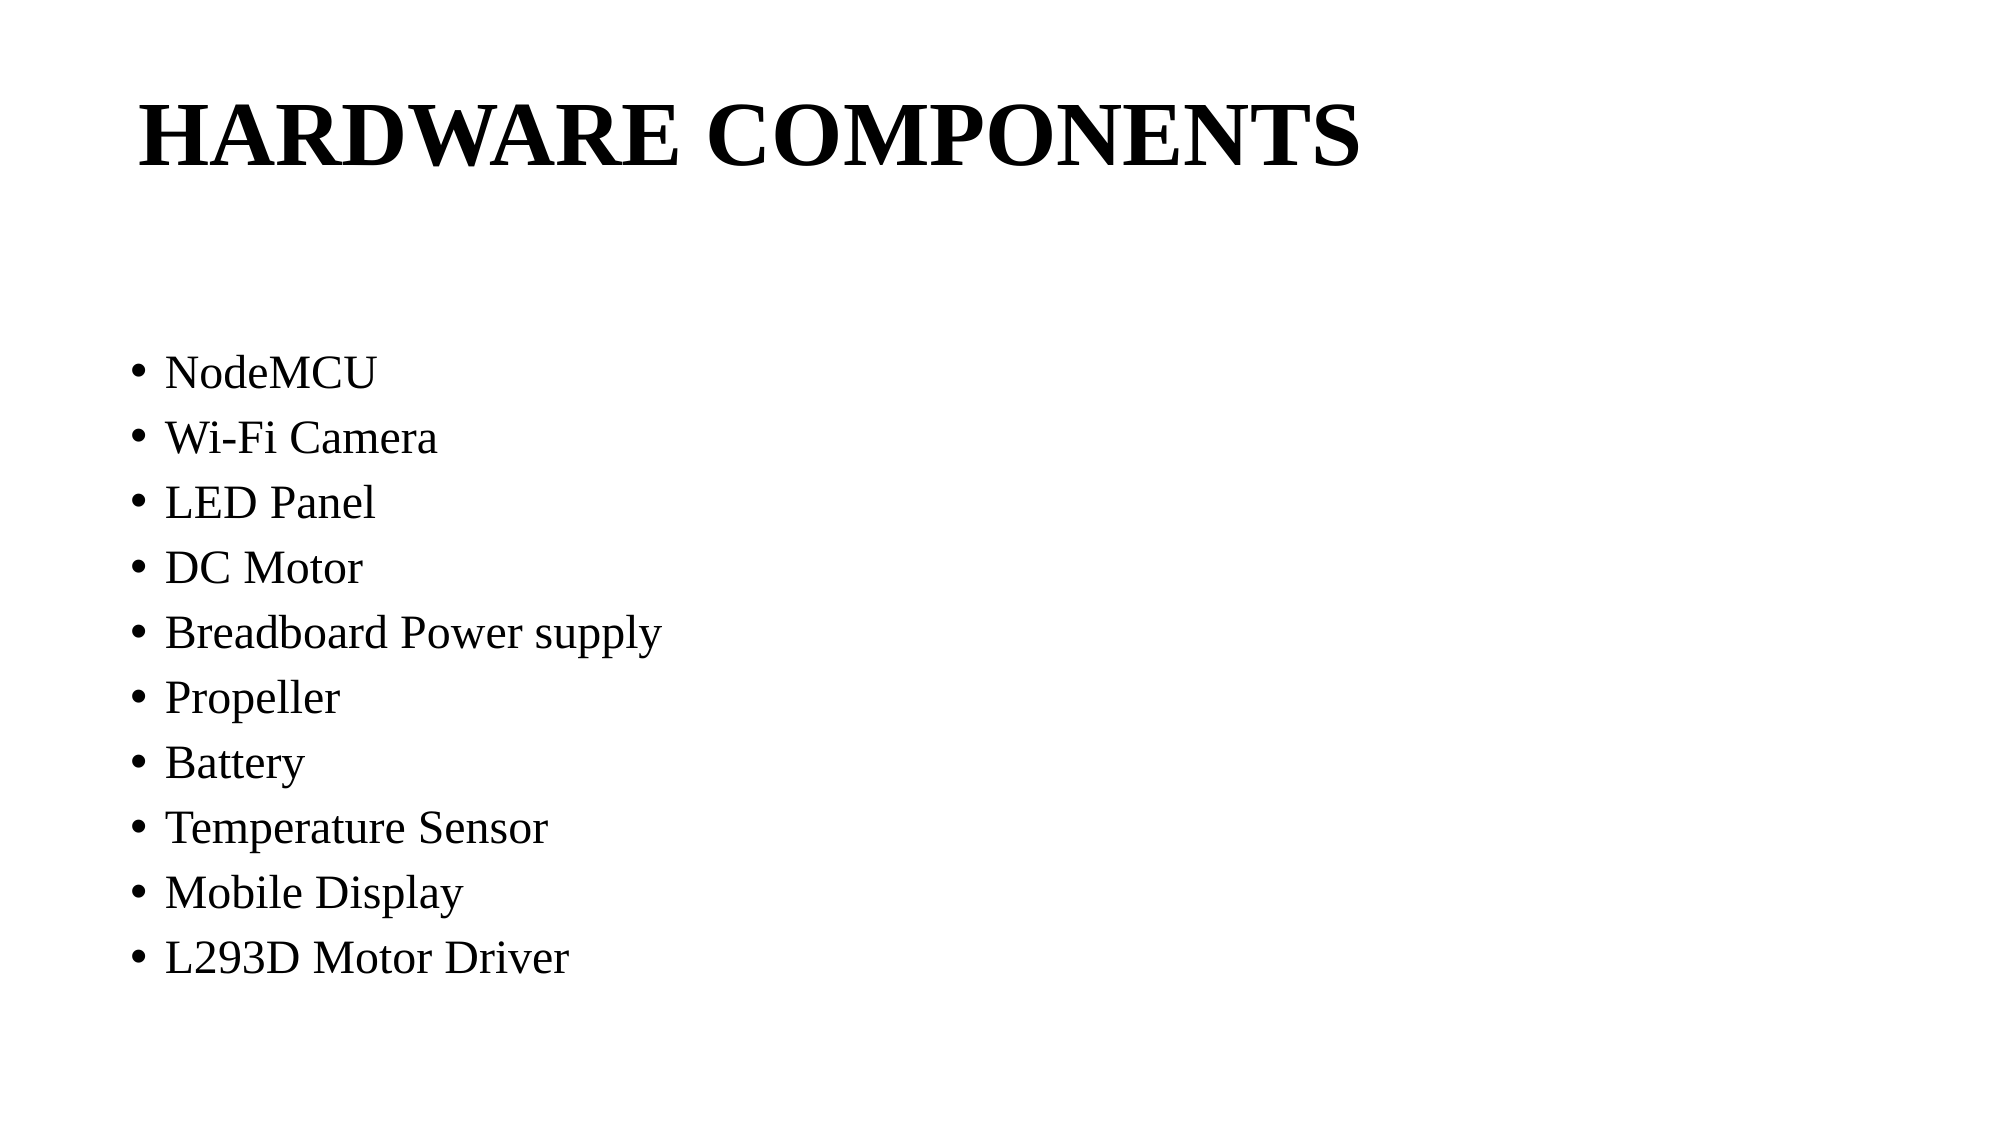

# HARDWARE COMPONENTS

NodeMCU
Wi-Fi Camera
LED Panel
DC Motor
Breadboard Power supply
Propeller
Battery
Temperature Sensor
Mobile Display
L293D Motor Driver